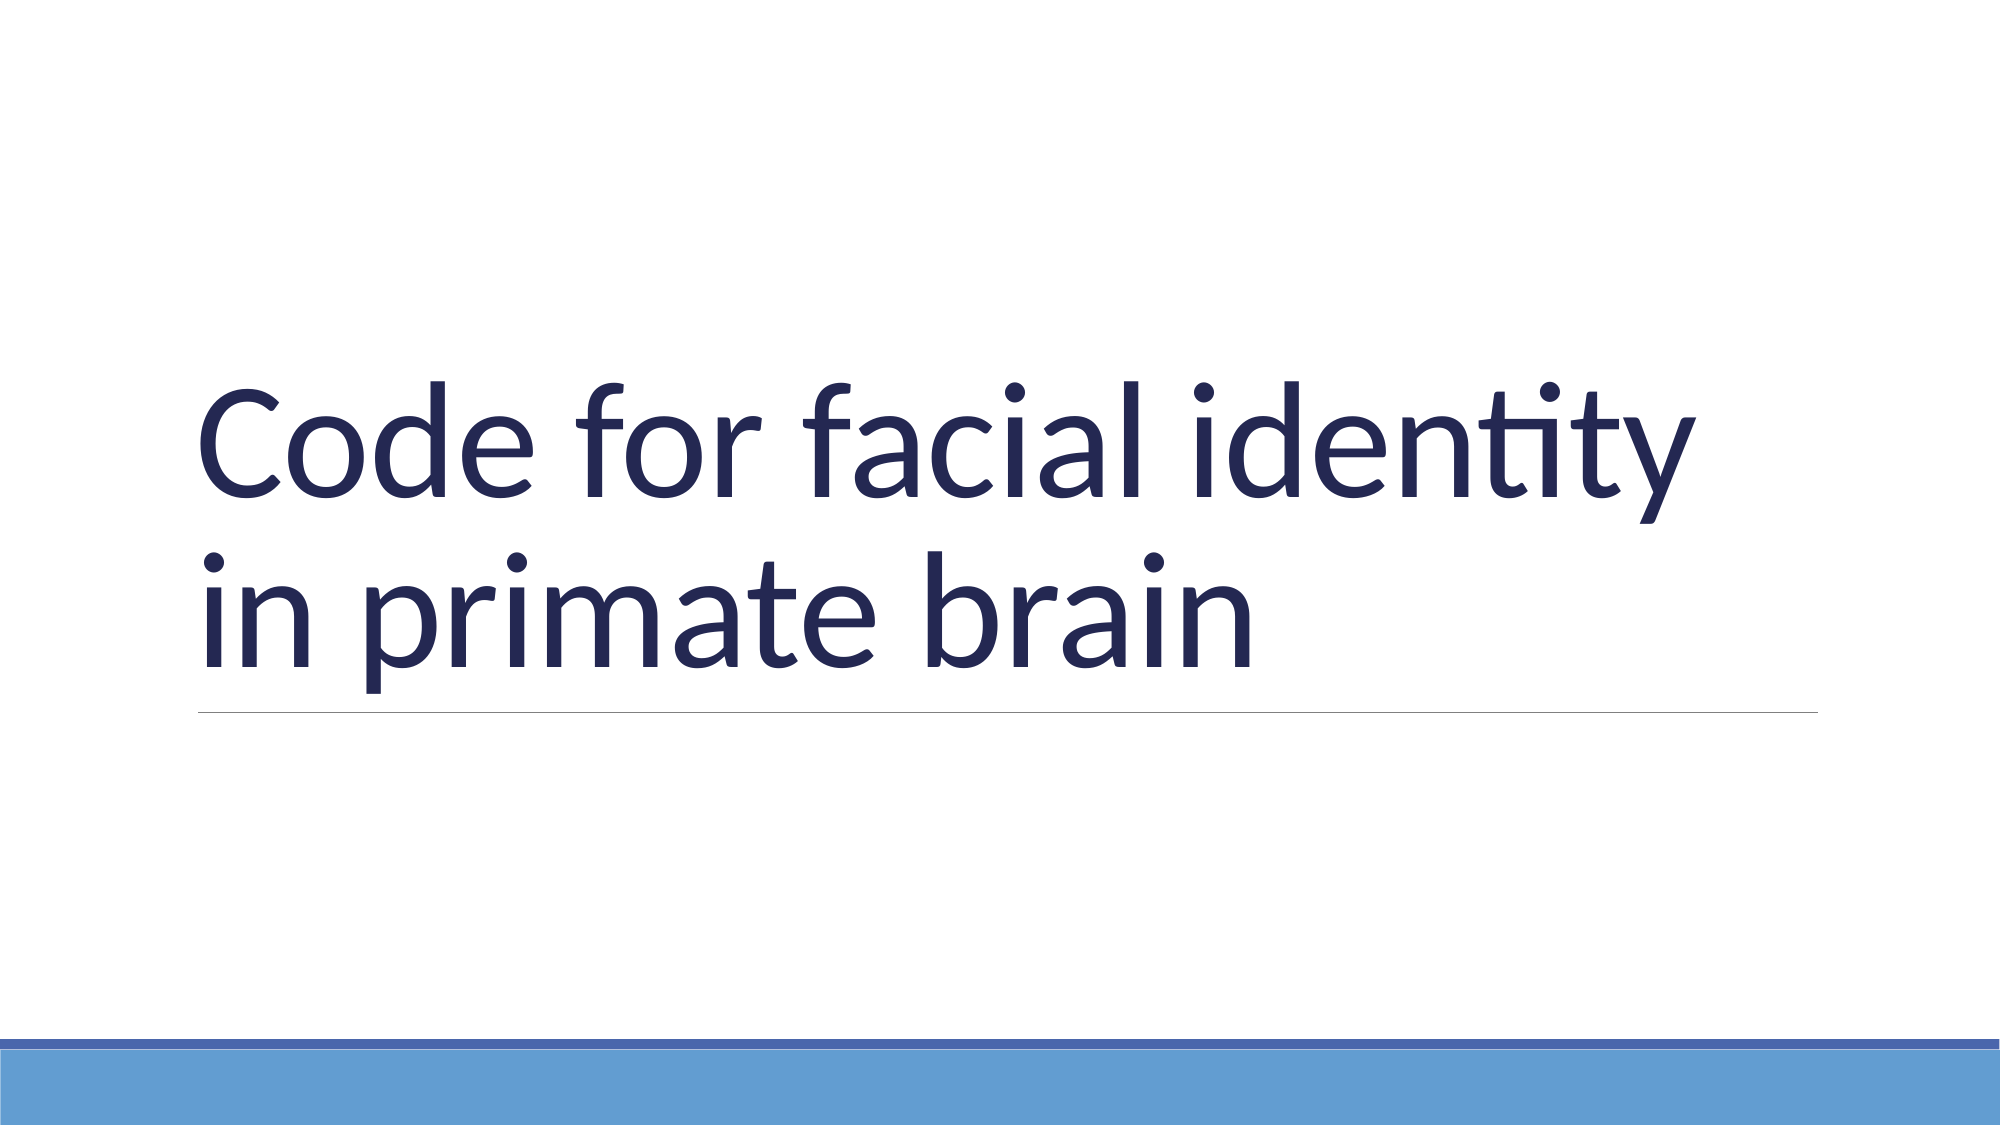

# Code for facial identity in primate brain